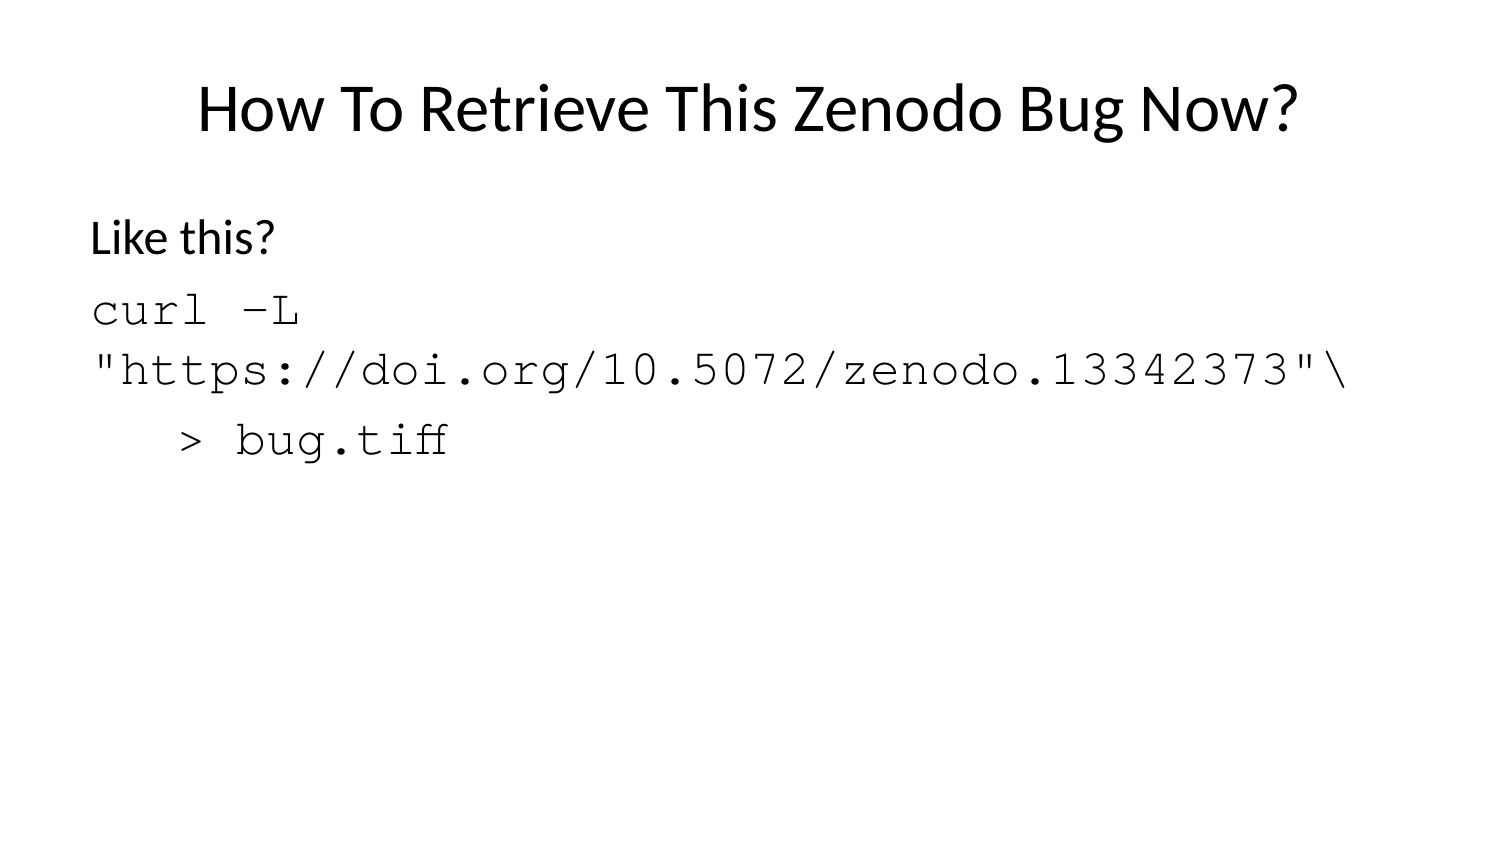

# How To Retrieve This Zenodo Bug Now?
Like this?
curl -L "https://doi.org/10.5072/zenodo.13342373"\
 > bug.tiff